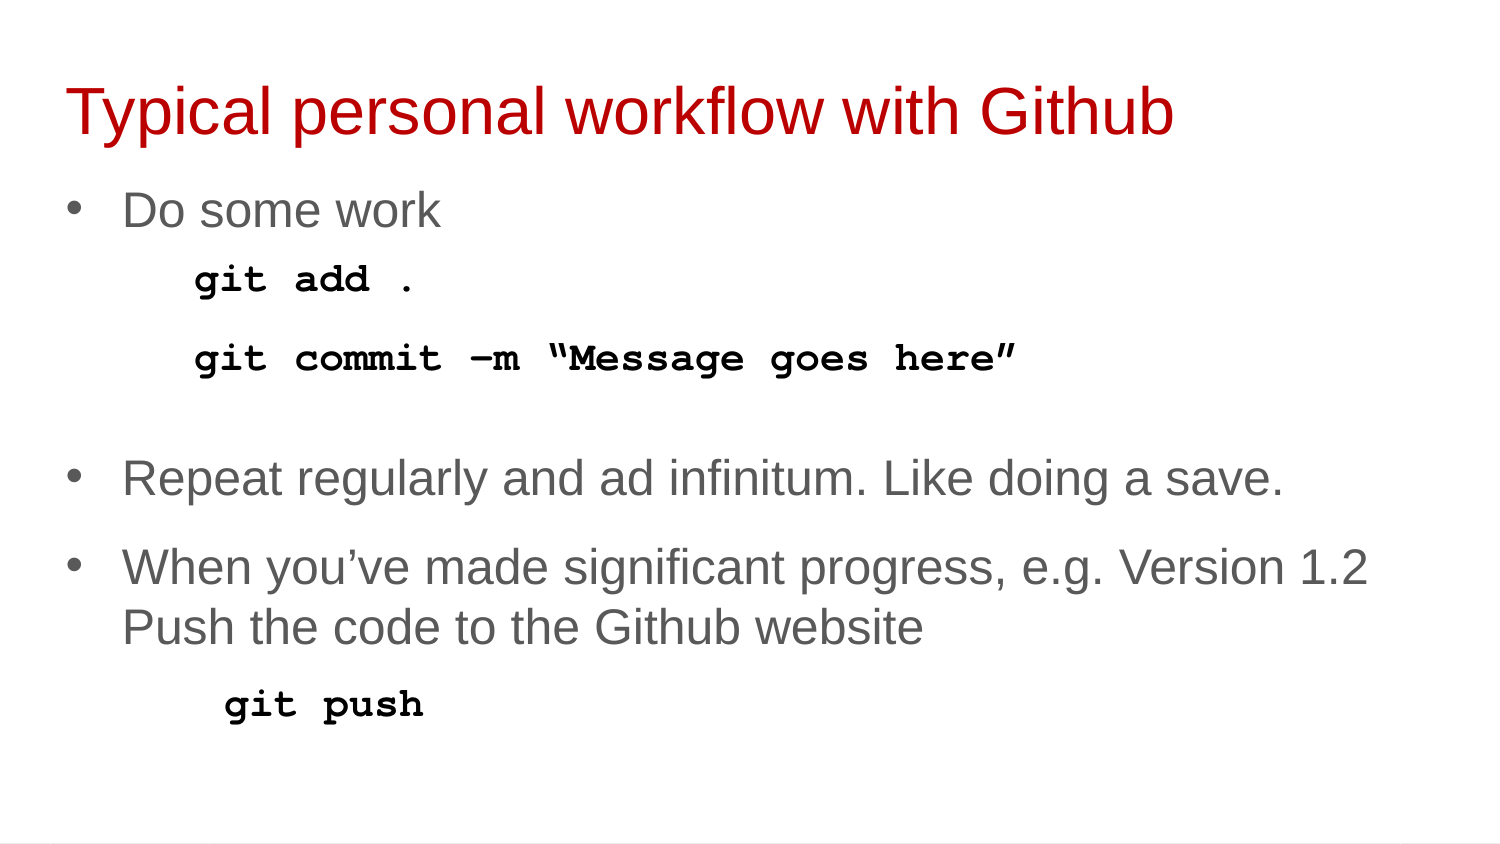

Typical personal workflow with Github
Do some work

Repeat regularly and ad infinitum. Like doing a save.
When you’ve made significant progress, e.g. Version 1.2 Push the code to the Github website

git add .
git commit –m “Message goes here”
git push